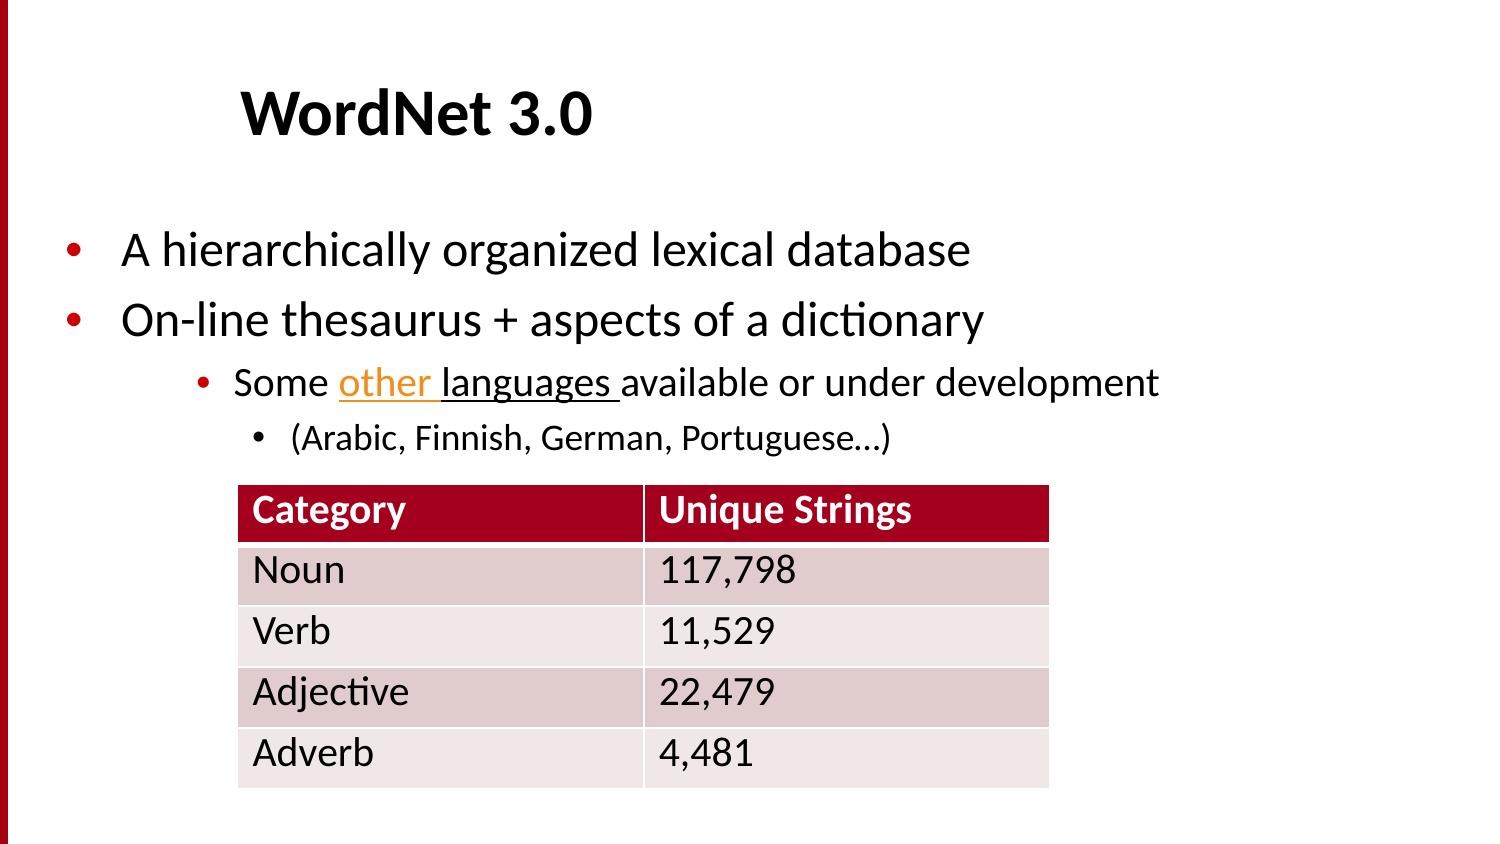

# WordNet 3.0
A hierarchically organized lexical database
On-line thesaurus + aspects of a dictionary
Some other languages available or under development
(Arabic, Finnish, German, Portuguese…)

| Category | Unique Strings |
| --- | --- |
| Noun | 117,798 |
| Verb | 11,529 |
| Adjective | 22,479 |
| Adverb | 4,481 |